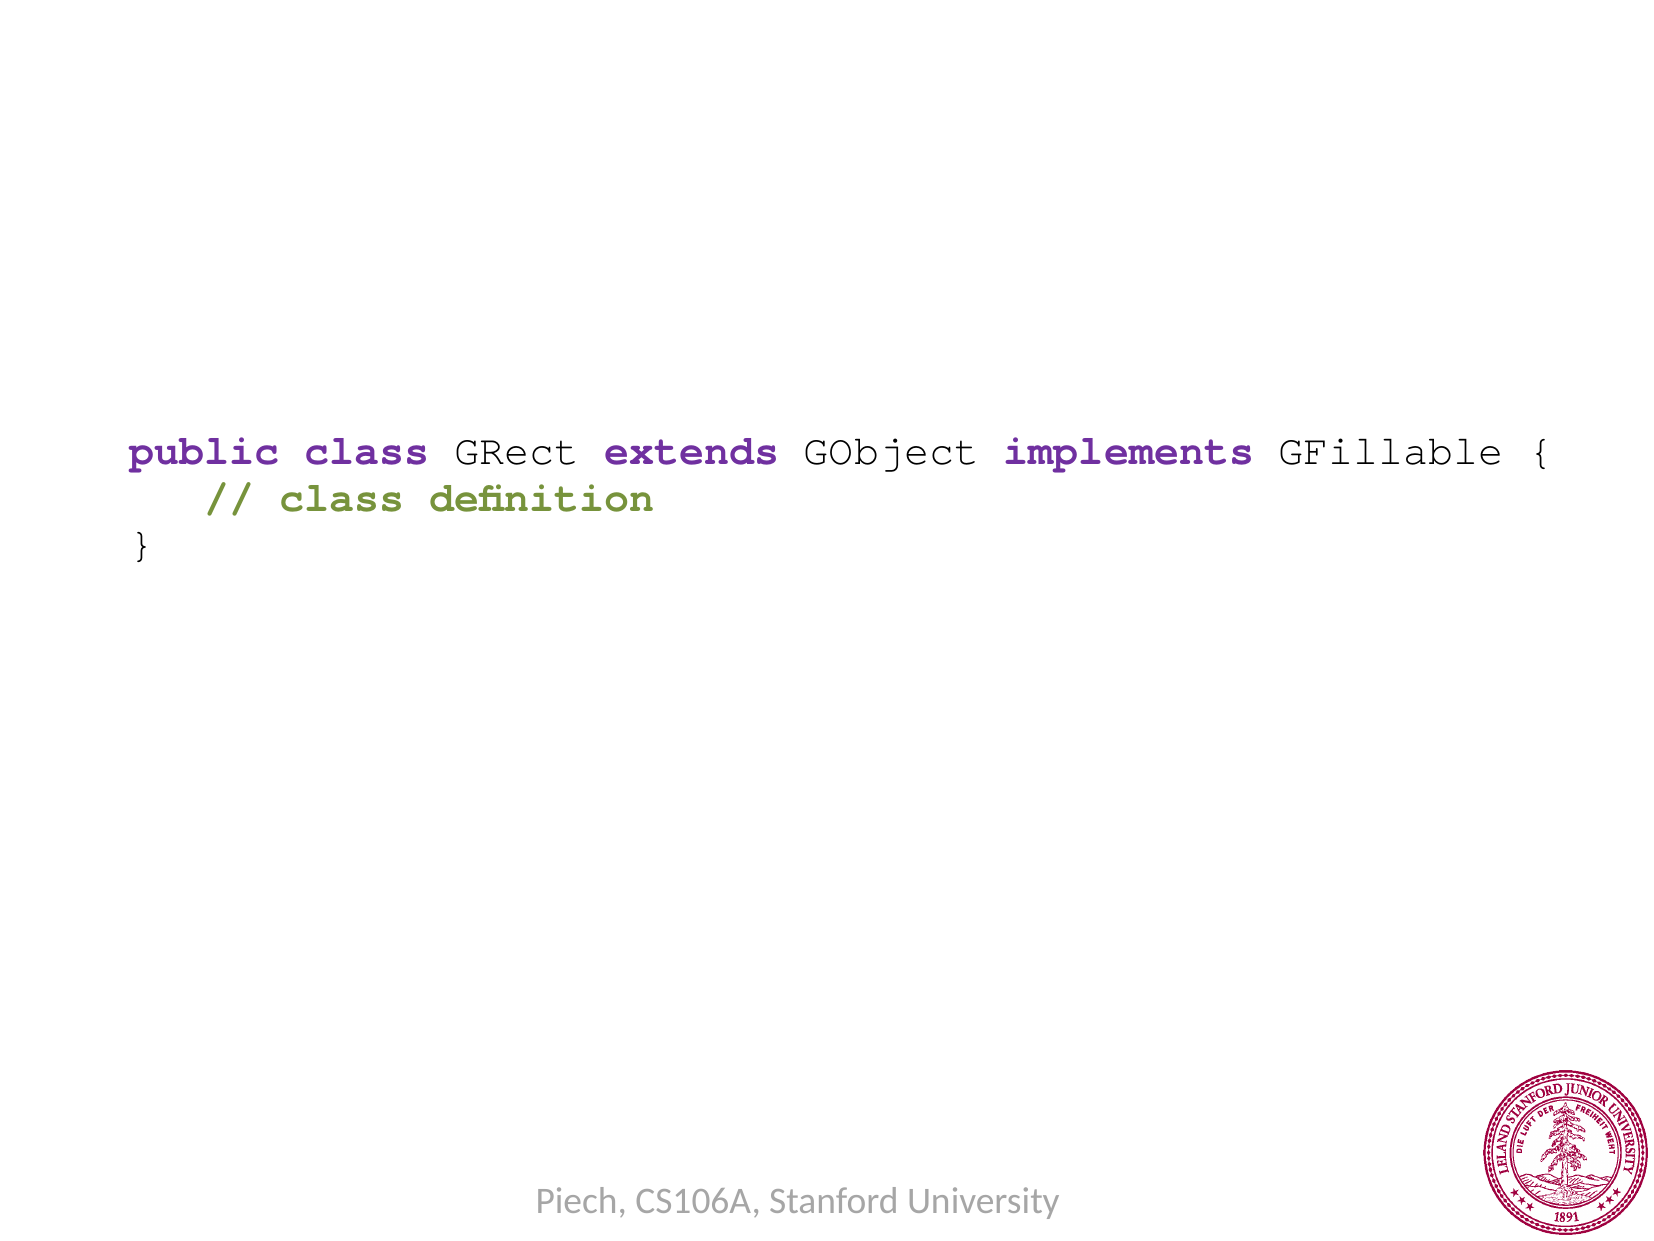

public class GRect extends GObject implements GFillable {
   // class definition
}